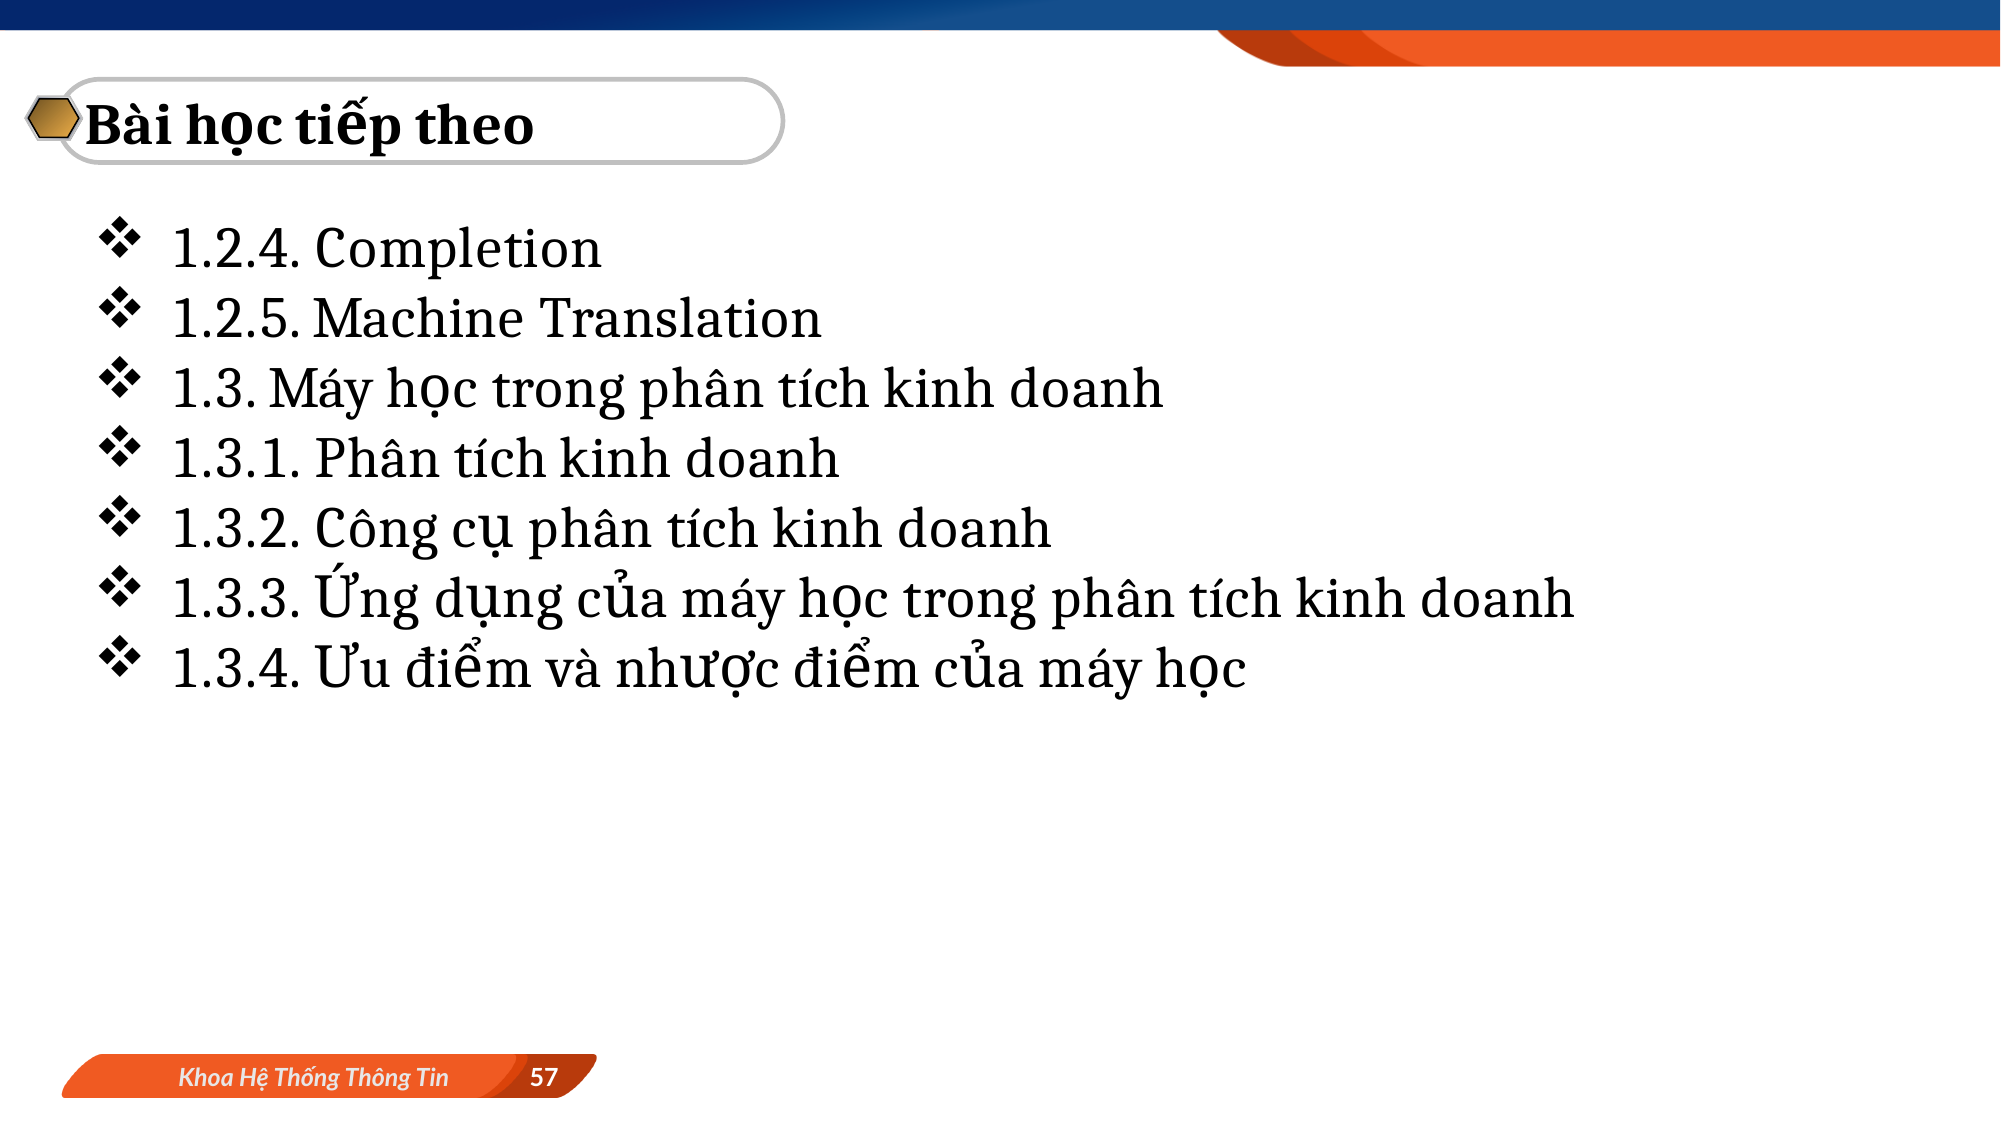

Bài học tiếp theo

1.2.4. Completion
1.2.5. Machine Translation
1.3. Máy học trong phân tích kinh doanh
1.3.1. Phân tích kinh doanh
1.3.2. Công cụ phân tích kinh doanh
1.3.3. Ứng dụng của máy học trong phân tích kinh doanh
1.3.4. Ưu điểm và nhược điểm của máy học
57
Khoa Hệ Thống Thông Tin